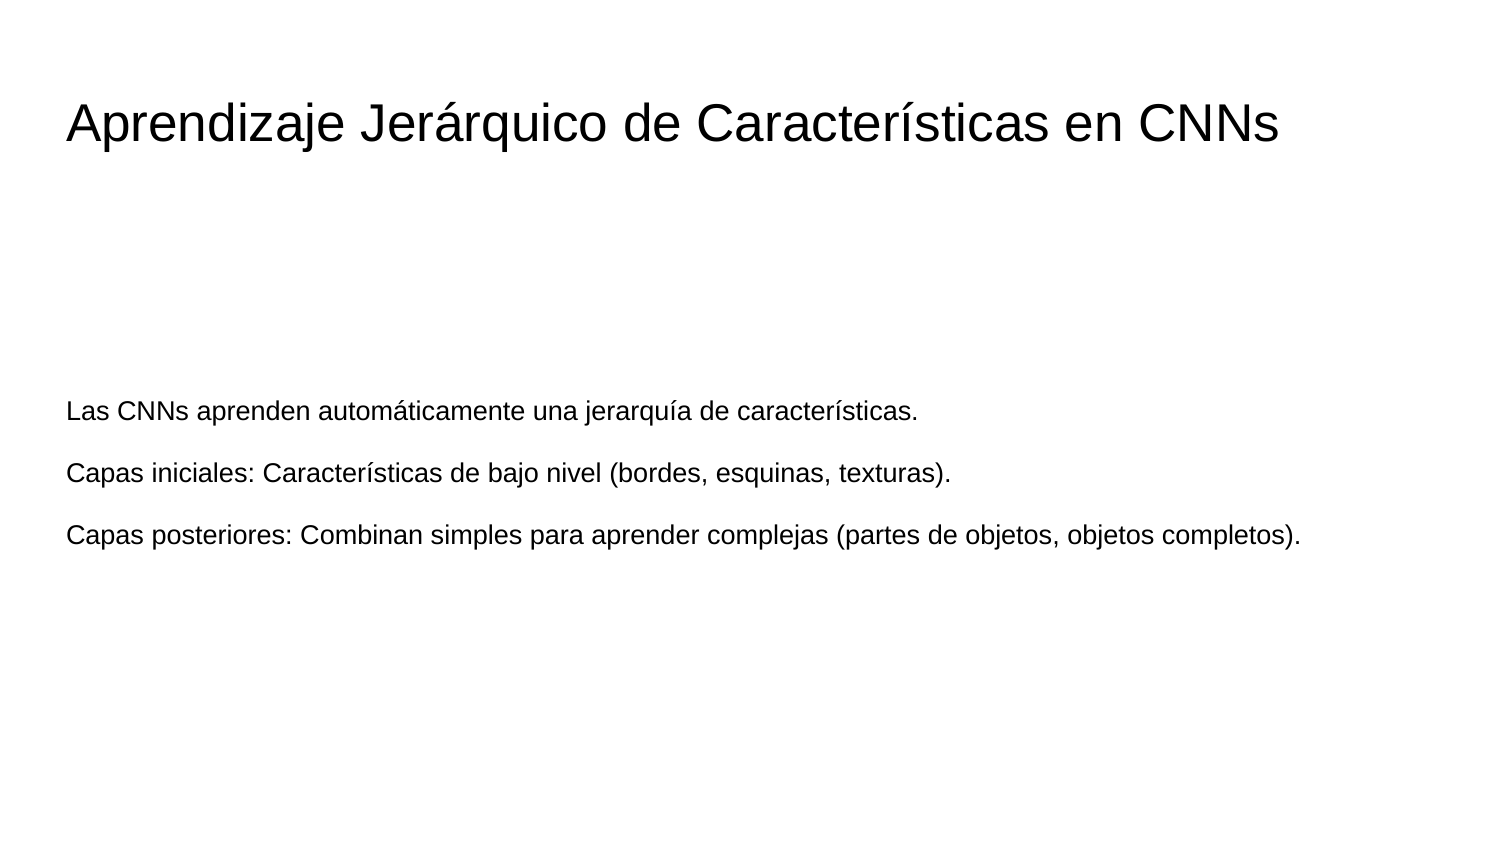

# Aprendizaje Jerárquico de Características en CNNs
Las CNNs aprenden automáticamente una jerarquía de características.
Capas iniciales: Características de bajo nivel (bordes, esquinas, texturas).
Capas posteriores: Combinan simples para aprender complejas (partes de objetos, objetos completos).